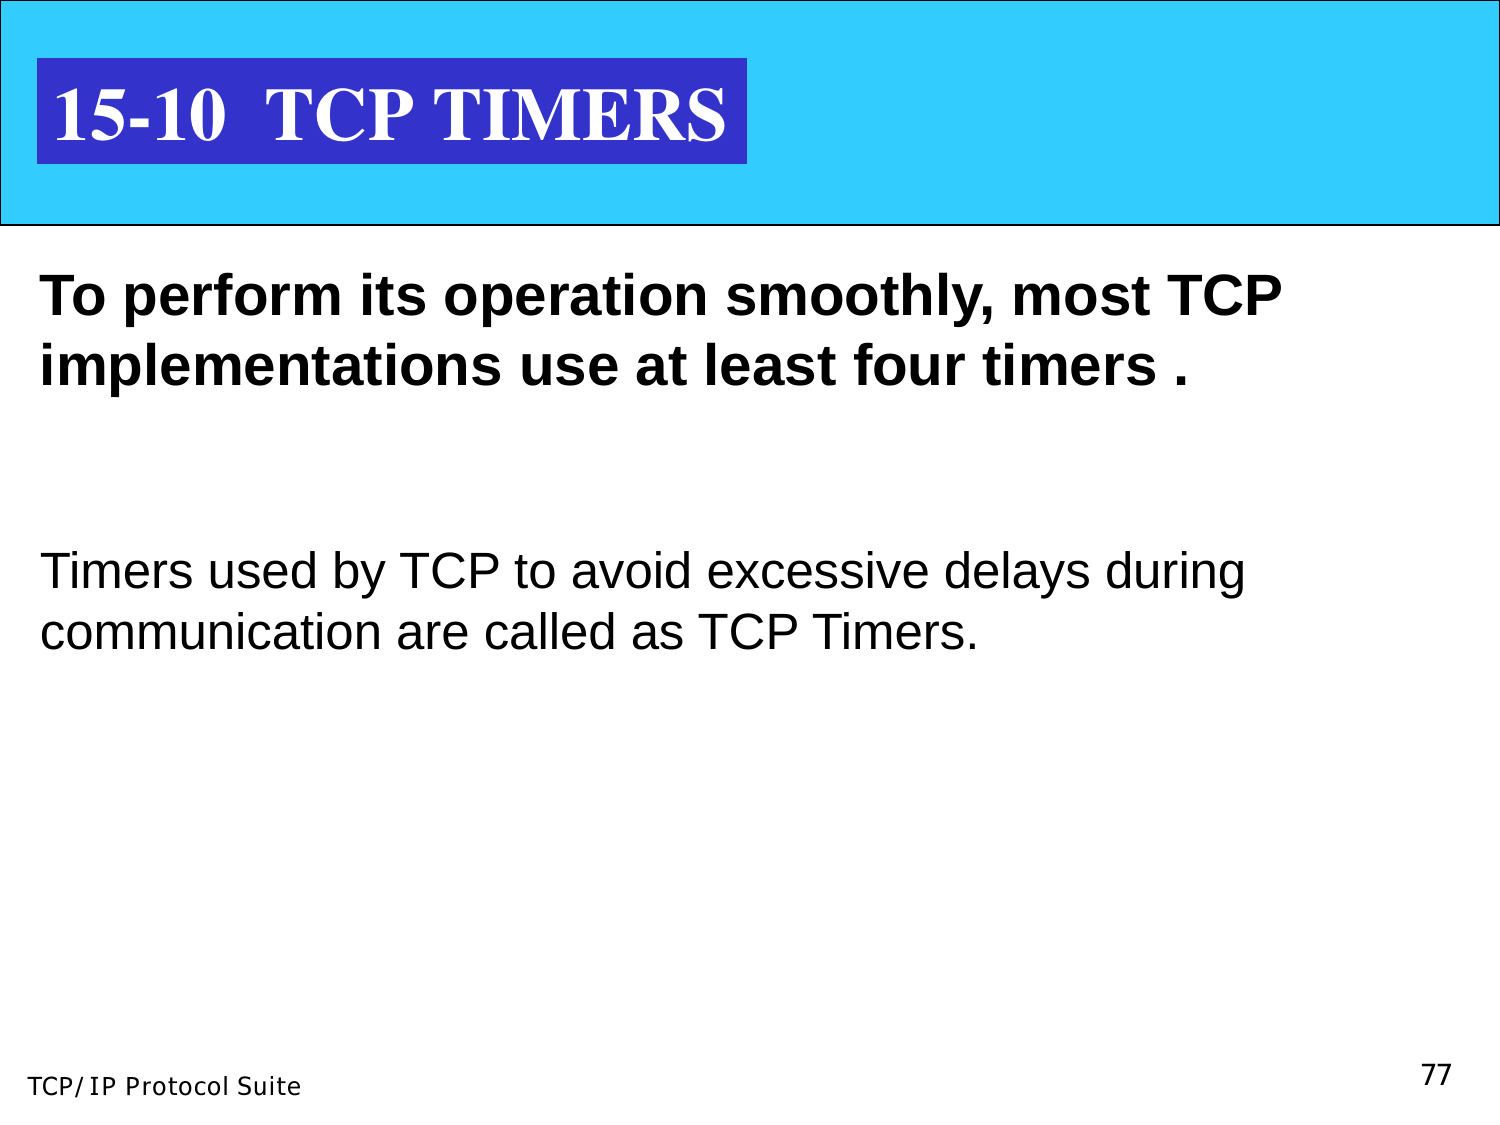

15-10  TCP TIMERS
To perform its operation smoothly, most TCP implementations use at least four timers .

Timers used by TCP to avoid excessive delays during communication are called as TCP Timers.

77
TCP/IP Protocol Suite